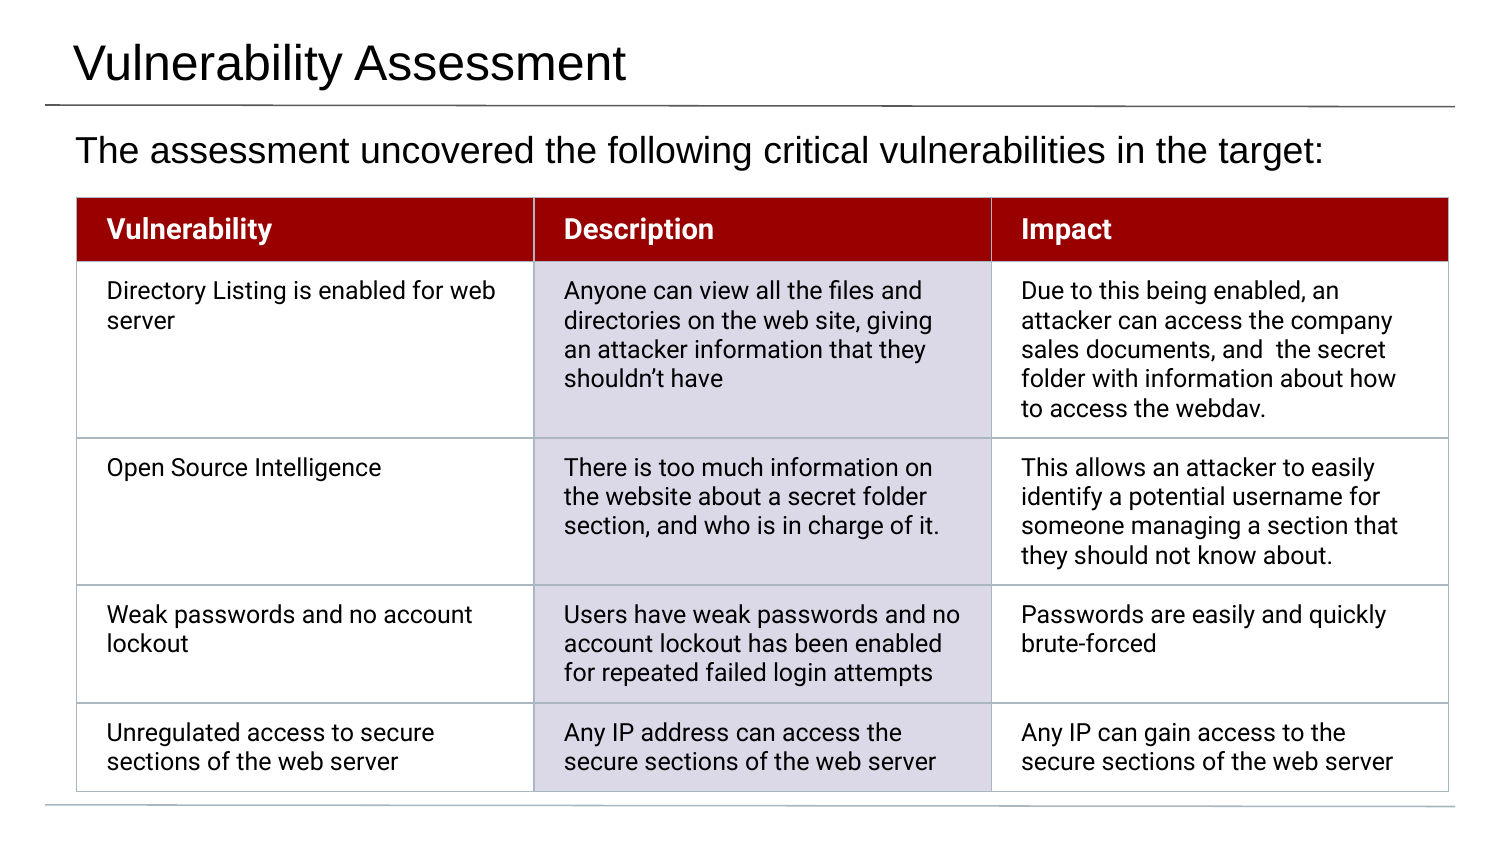

# Vulnerability Assessment
The assessment uncovered the following critical vulnerabilities in the target:
| Vulnerability | Description | Impact |
| --- | --- | --- |
| Directory Listing is enabled for web server | Anyone can view all the files and directories on the web site, giving an attacker information that they shouldn’t have | Due to this being enabled, an attacker can access the company sales documents, and the secret folder with information about how to access the webdav. |
| Open Source Intelligence | There is too much information on the website about a secret folder section, and who is in charge of it. | This allows an attacker to easily identify a potential username for someone managing a section that they should not know about. |
| Weak passwords and no account lockout | Users have weak passwords and no account lockout has been enabled for repeated failed login attempts | Passwords are easily and quickly brute-forced |
| Unregulated access to secure sections of the web server | Any IP address can access the secure sections of the web server | Any IP can gain access to the secure sections of the web server |